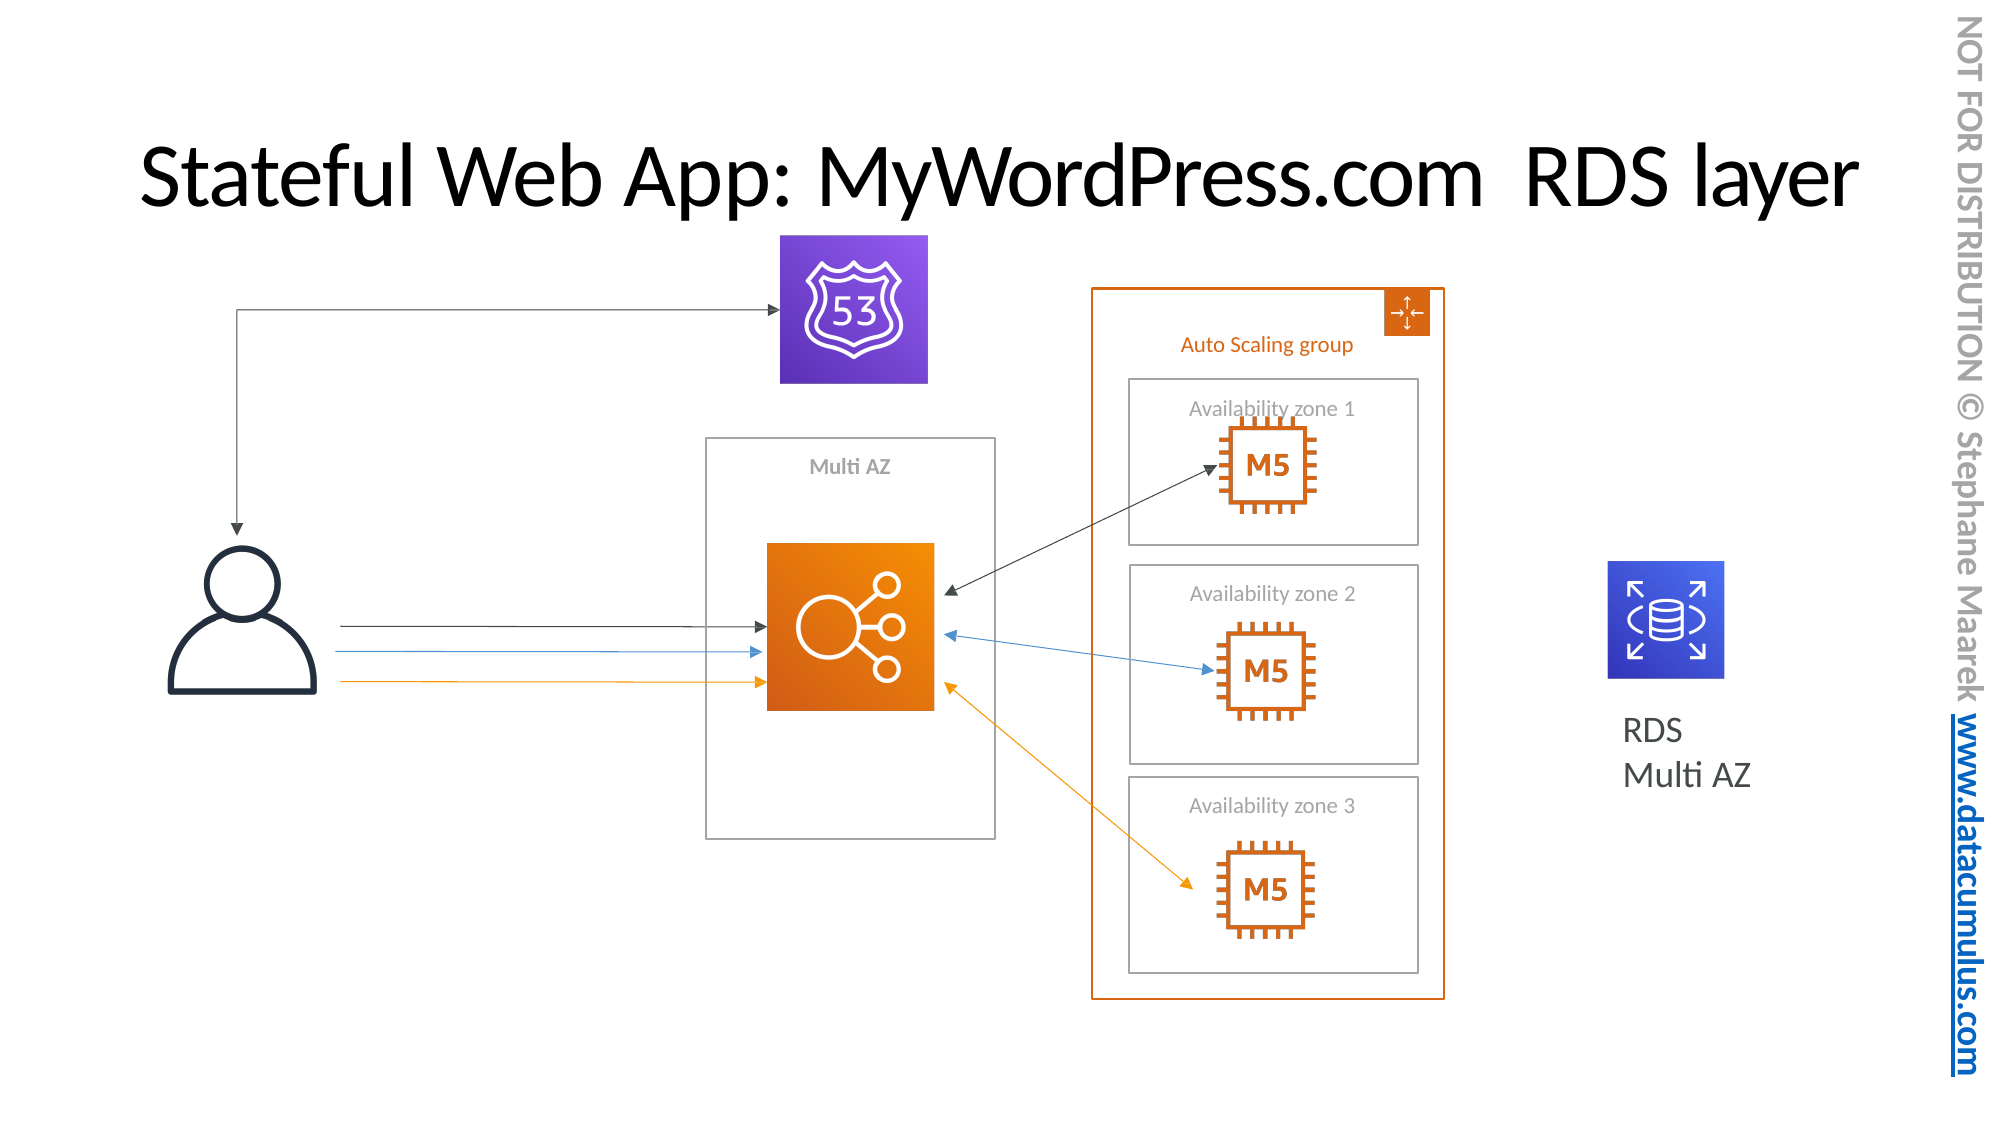

NOT FOR DISTRIBUTION © Stephane Maarek www.datacumulus.com
# Stateful Web App: MyWordPress.com  RDS layer

Auto Scaling group

Availability zone 1

Multi AZ

Availability zone 2

RDS
Multi AZ

Availability zone 3

© Stephane Maarek